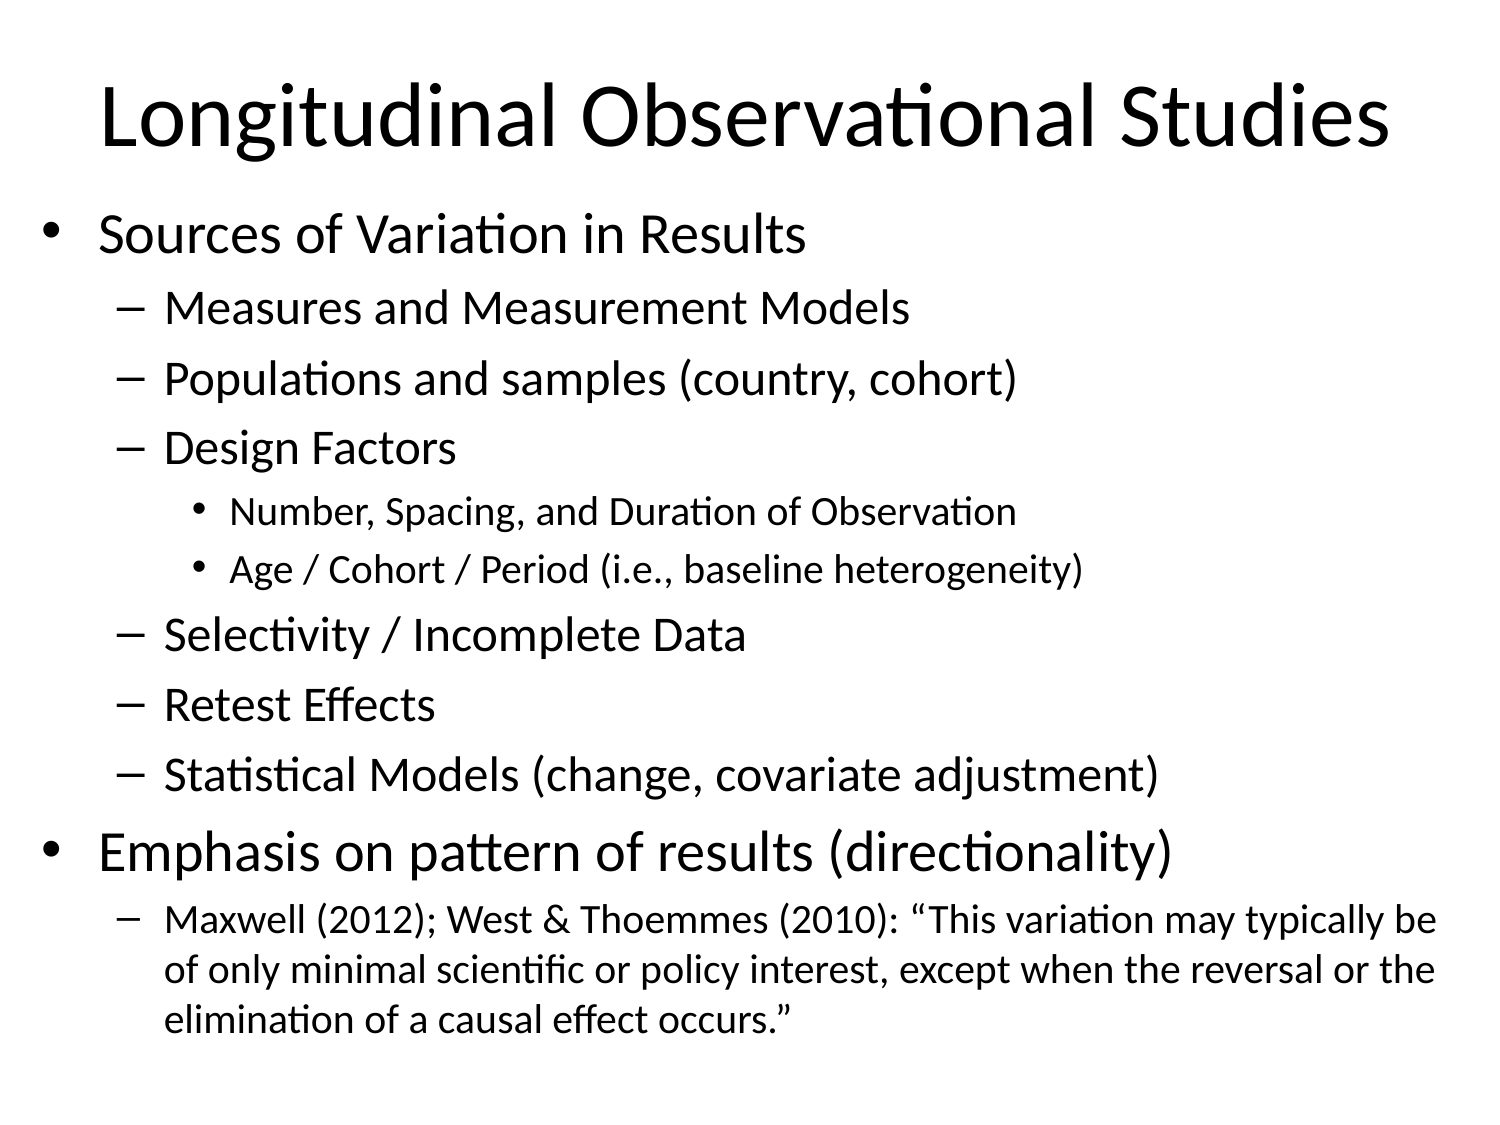

# Longitudinal Observational Studies
Sources of Variation in Results
Measures and Measurement Models
Populations and samples (country, cohort)
Design Factors
Number, Spacing, and Duration of Observation
Age / Cohort / Period (i.e., baseline heterogeneity)
Selectivity / Incomplete Data
Retest Effects
Statistical Models (change, covariate adjustment)
Emphasis on pattern of results (directionality)
Maxwell (2012); West & Thoemmes (2010): “This variation may typically be of only minimal scientific or policy interest, except when the reversal or the elimination of a causal effect occurs.”